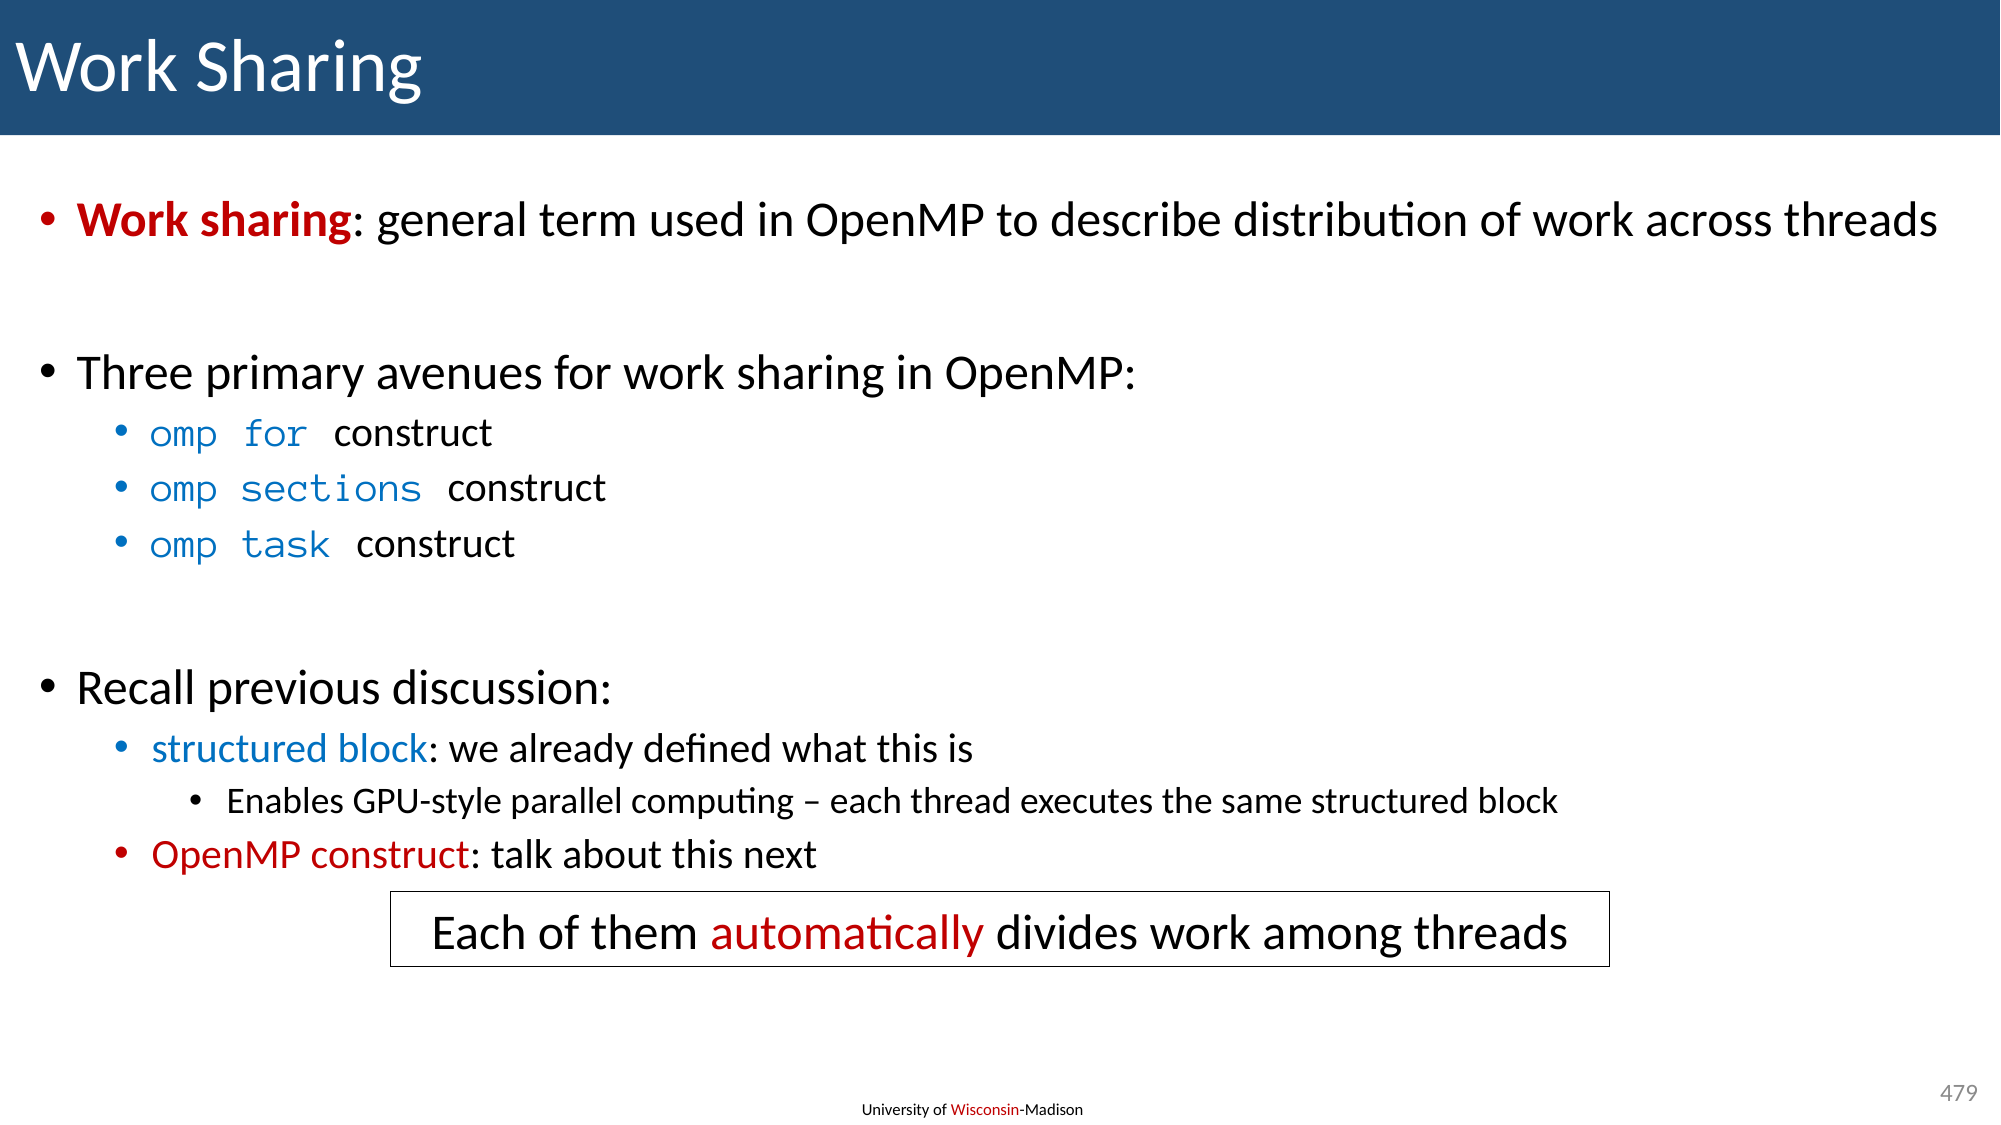

# Work Sharing
Work sharing: general term used in OpenMP to describe distribution of work across threads

Three primary avenues for work sharing in OpenMP:
omp for construct
omp sections construct
omp task construct

Recall previous discussion:
structured block: we already defined what this is
Enables GPU-style parallel computing – each thread executes the same structured block
OpenMP construct: talk about this next

Each of them automatically divides work among threads
479